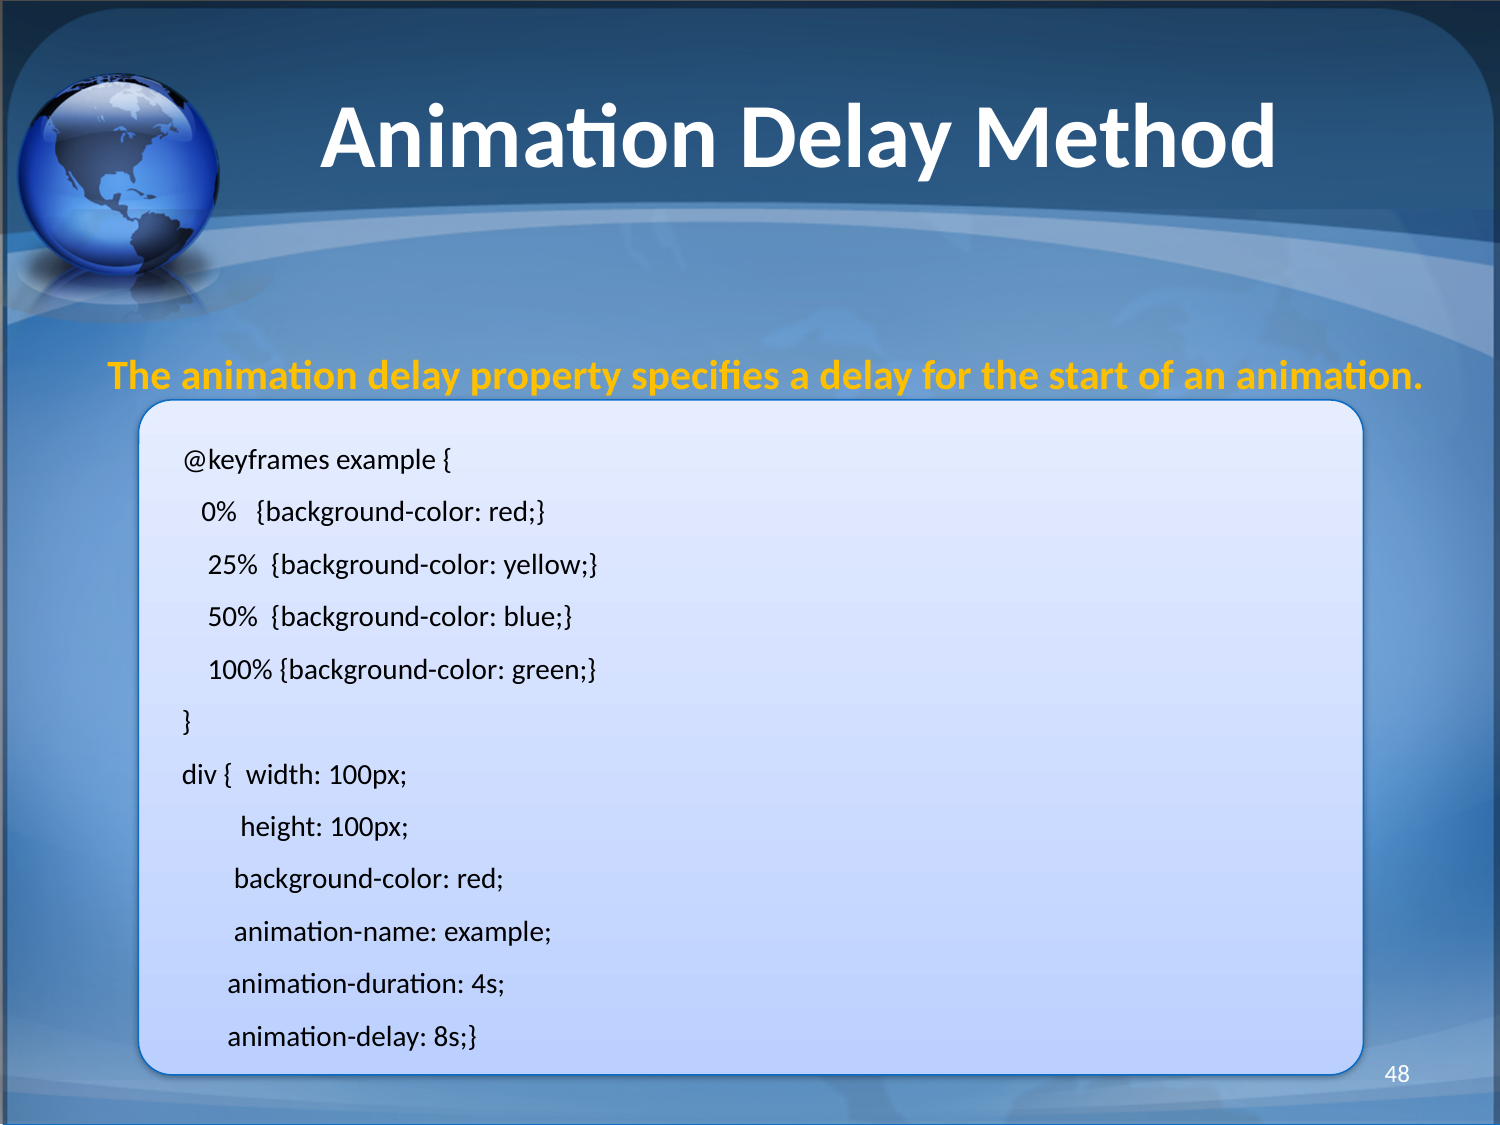

# Animation Delay Method
The animation delay property specifies a delay for the start of an animation.
@keyframes example {
   0%   {background-color: red;}
    25%  {background-color: yellow;}
    50%  {background-color: blue;}
    100% {background-color: green;}
}
div {  width: 100px;
         height: 100px;
        background-color: red;
        animation-name: example;
       animation-duration: 4s;
       animation-delay: 8s;}

48